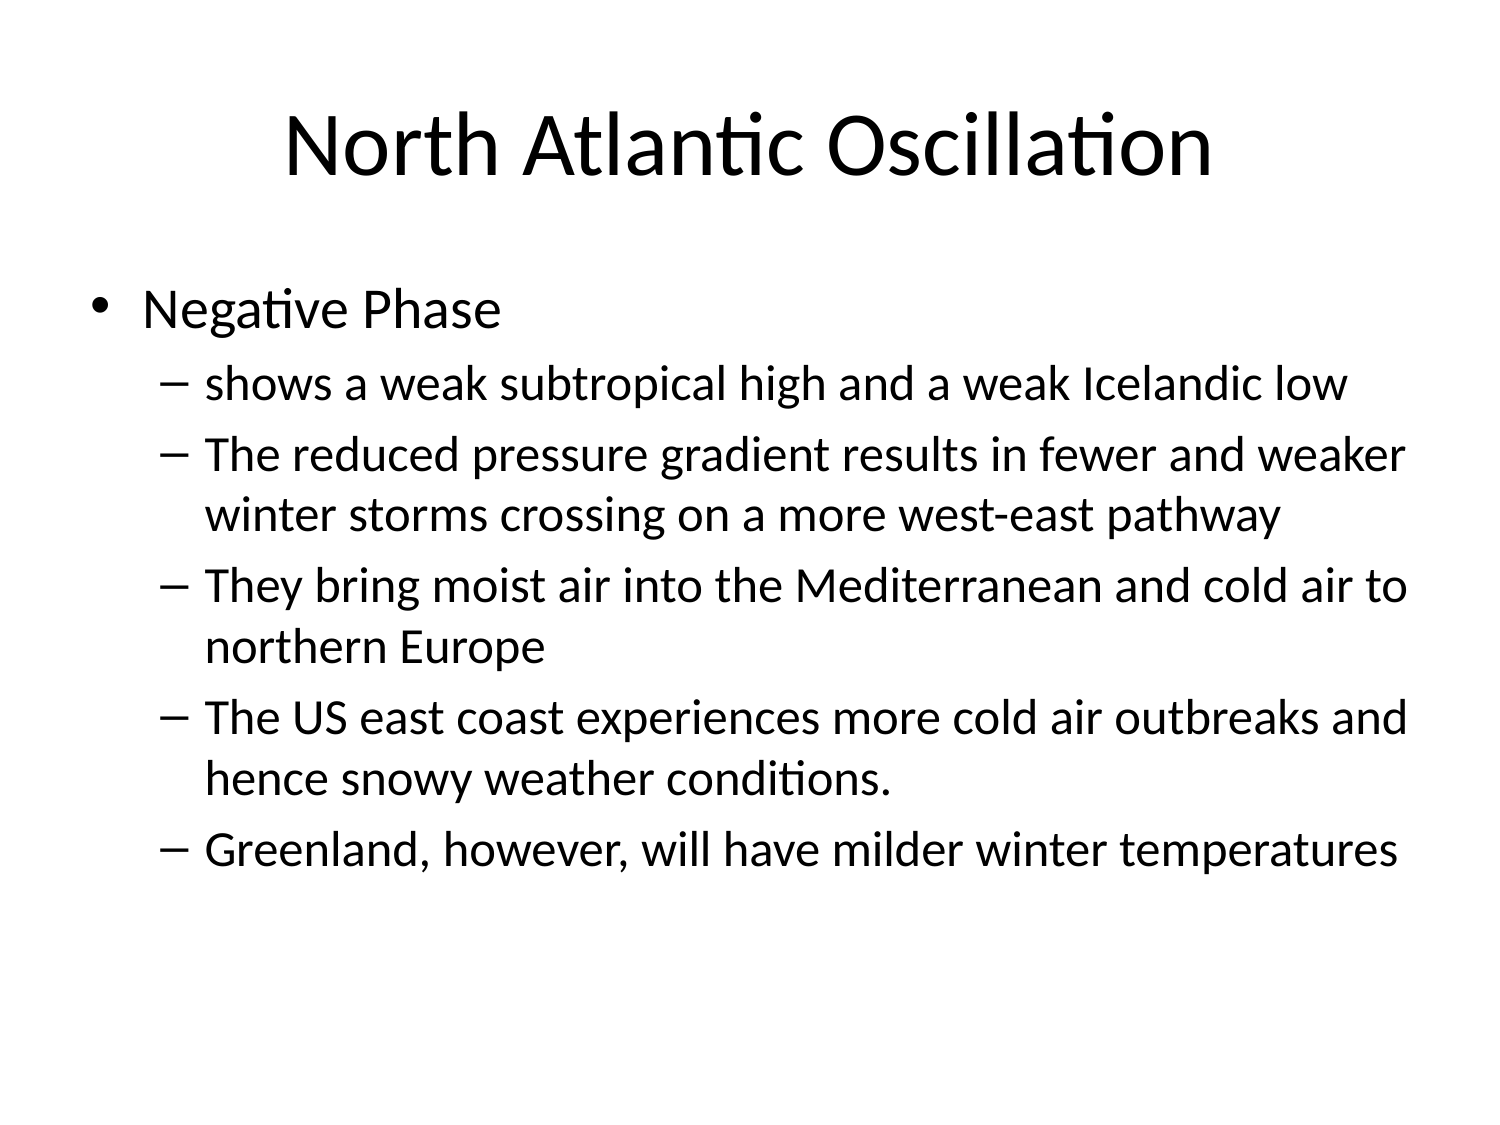

# North Atlantic Oscillation
Negative Phase
shows a weak subtropical high and a weak Icelandic low
The reduced pressure gradient results in fewer and weaker winter storms crossing on a more west-east pathway
They bring moist air into the Mediterranean and cold air to northern Europe
The US east coast experiences more cold air outbreaks and hence snowy weather conditions.
Greenland, however, will have milder winter temperatures